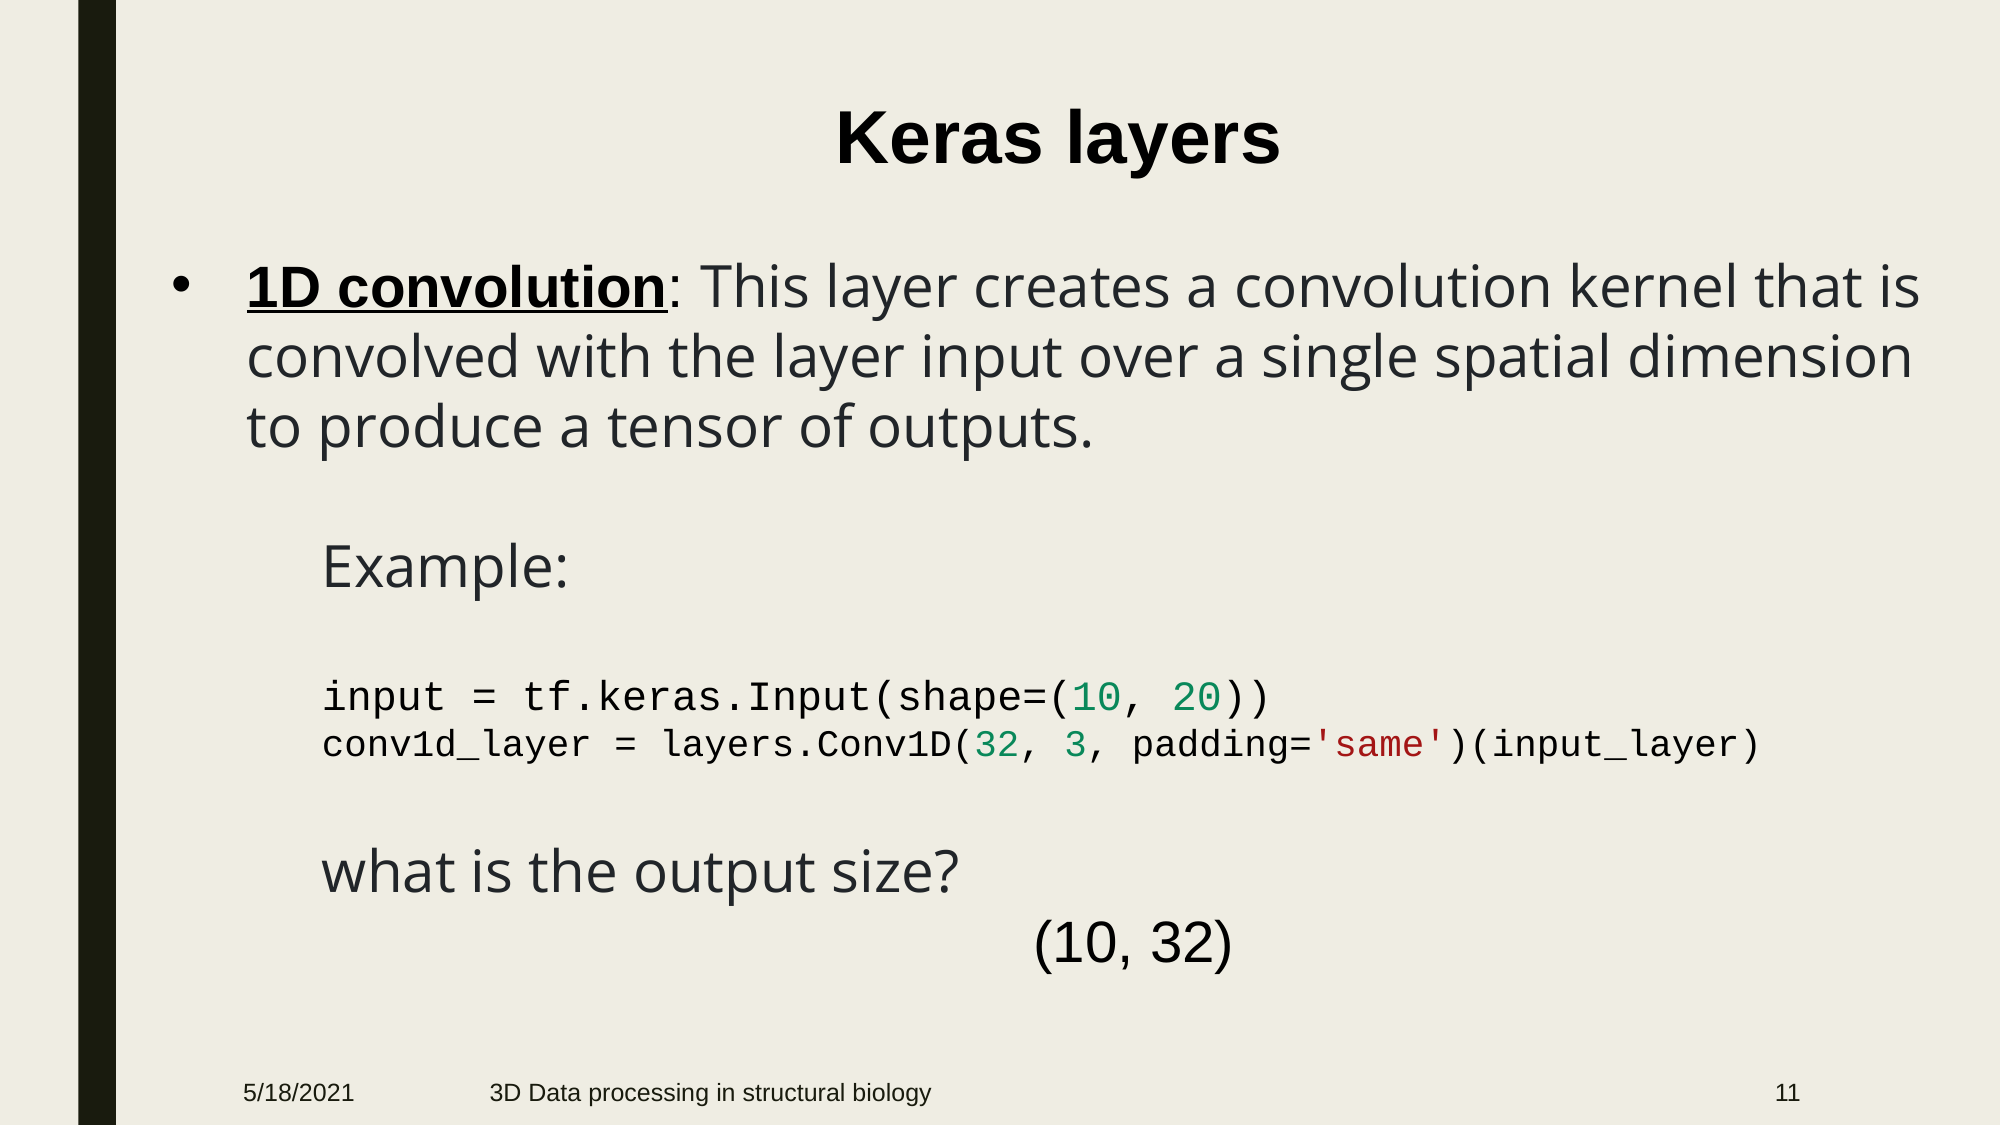

Keras layers

1D convolution: This layer creates a convolution kernel that is convolved with the layer input over a single spatial dimension to produce a tensor of outputs.

	Example:

	input = tf.keras.Input(shape=(10, 20))
	conv1d_layer = layers.Conv1D(32, 3, padding='same')(input_layer)

	what is the output size?
	(10, 32)

5/18/2021
3D Data processing in structural biology
11